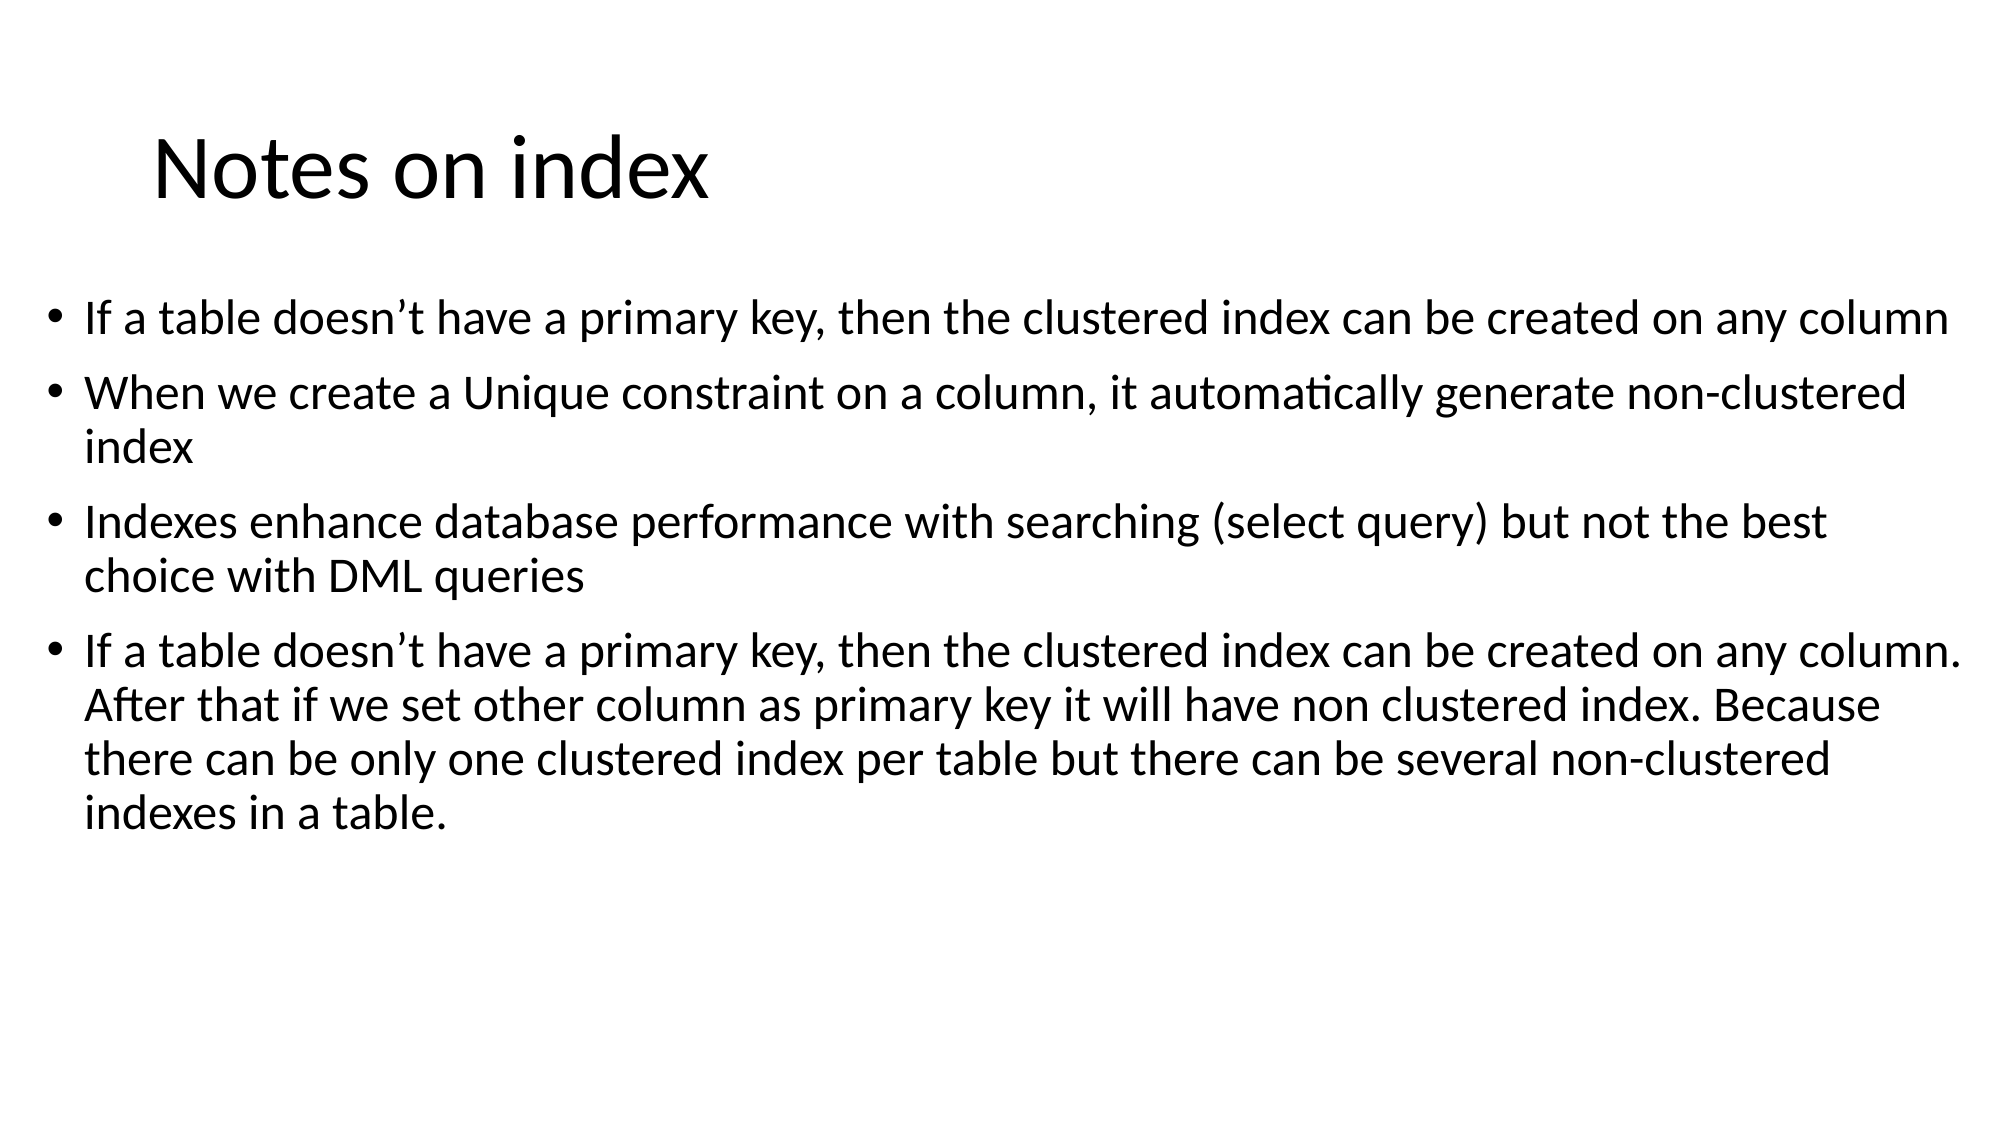

# Notes on index
If a table doesn’t have a primary key, then the clustered index can be created on any column
When we create a Unique constraint on a column, it automatically generate non-clustered index
Indexes enhance database performance with searching (select query) but not the best choice with DML queries
If a table doesn’t have a primary key, then the clustered index can be created on any column. After that if we set other column as primary key it will have non clustered index. Because there can be only one clustered index per table but there can be several non-clustered indexes in a table.